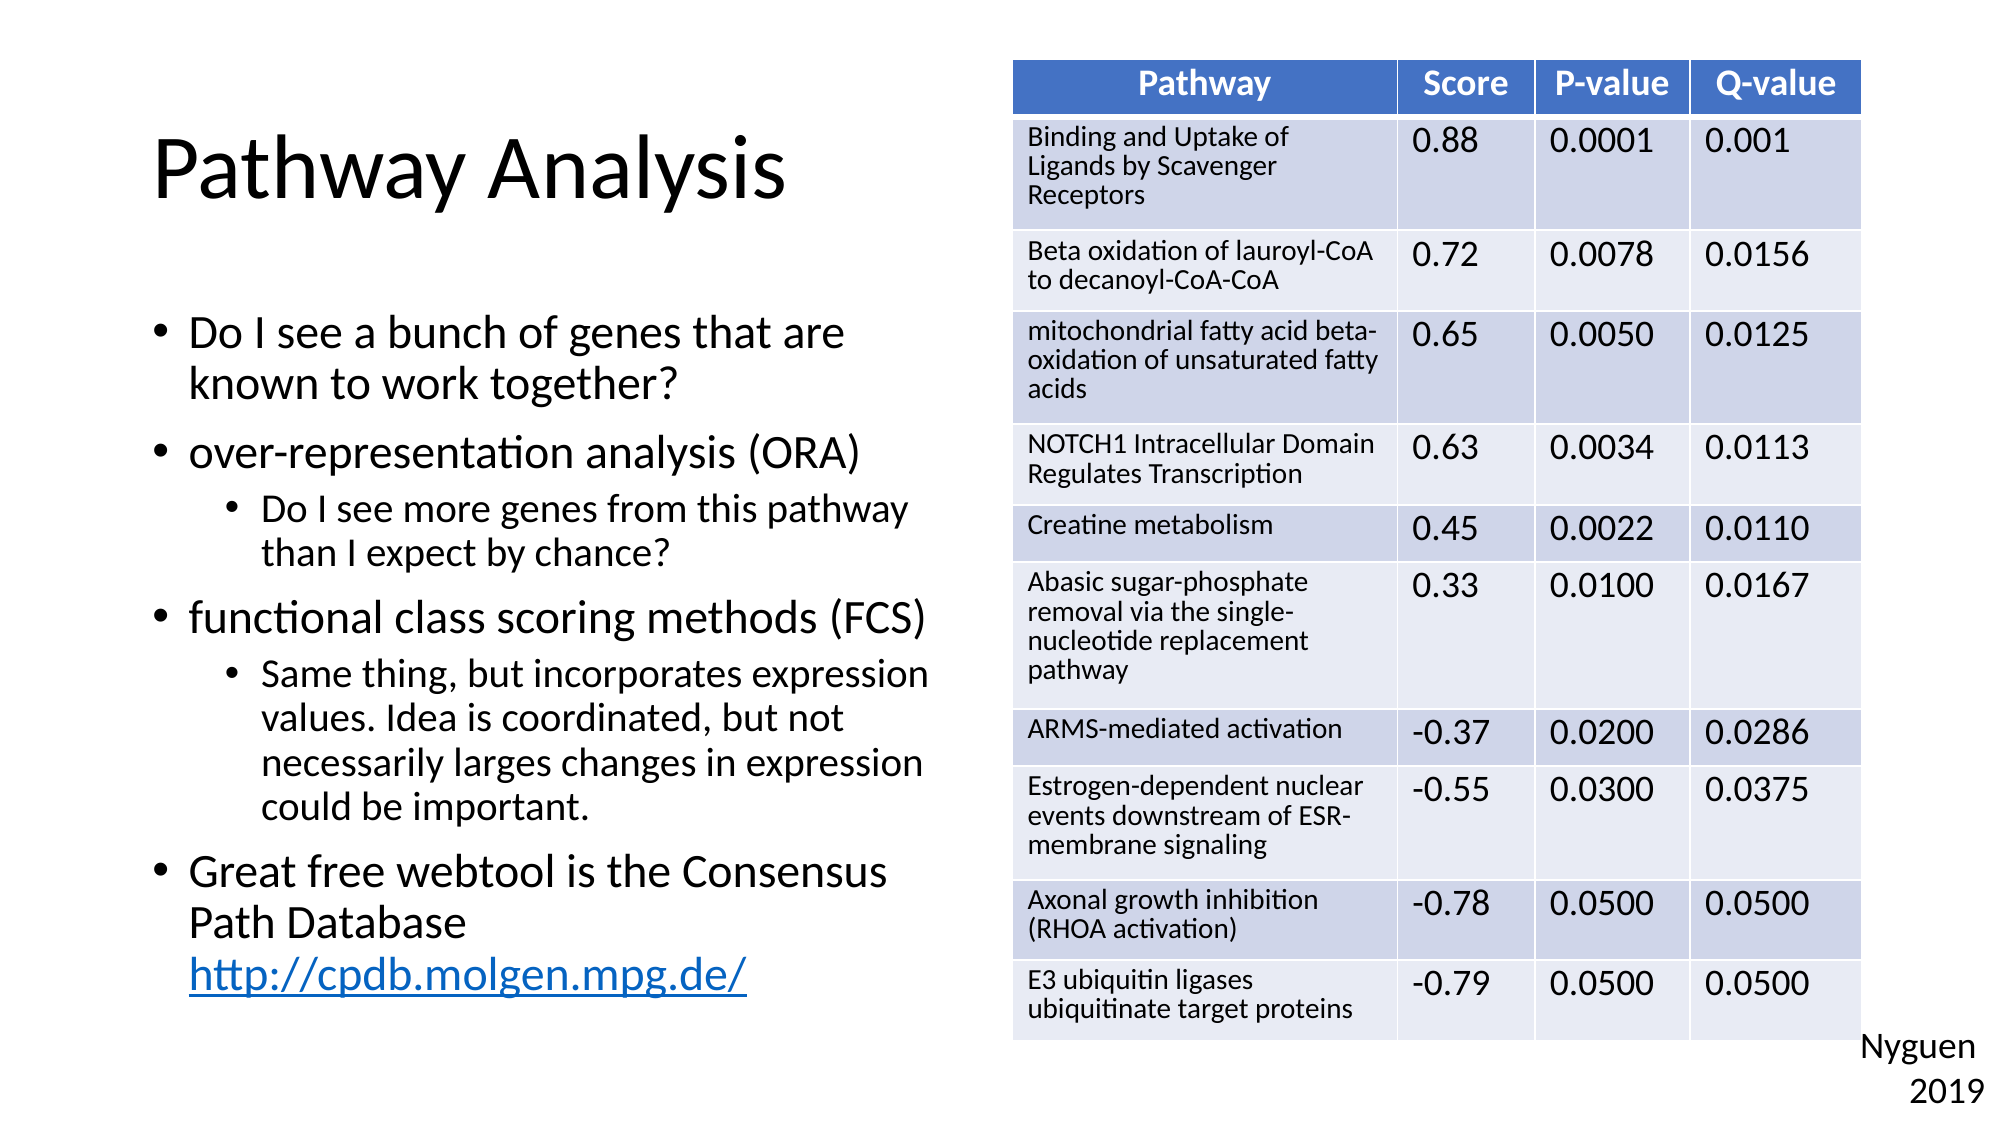

| Pathway | Score | P-value | Q-value |
| --- | --- | --- | --- |
| Binding and Uptake of Ligands by Scavenger Receptors | 0.88 | 0.0001 | 0.001 |
| Beta oxidation of lauroyl-CoA to decanoyl-CoA-CoA | 0.72 | 0.0078 | 0.0156 |
| mitochondrial fatty acid beta-oxidation of unsaturated fatty acids | 0.65 | 0.0050 | 0.0125 |
| NOTCH1 Intracellular Domain Regulates Transcription | 0.63 | 0.0034 | 0.0113 |
| Creatine metabolism | 0.45 | 0.0022 | 0.0110 |
| Abasic sugar-phosphate removal via the single-nucleotide replacement pathway | 0.33 | 0.0100 | 0.0167 |
| ARMS-mediated activation | -0.37 | 0.0200 | 0.0286 |
| Estrogen-dependent nuclear events downstream of ESR-membrane signaling | -0.55 | 0.0300 | 0.0375 |
| Axonal growth inhibition (RHOA activation) | -0.78 | 0.0500 | 0.0500 |
| E3 ubiquitin ligases ubiquitinate target proteins | -0.79 | 0.0500 | 0.0500 |
# Pathway Analysis
Do I see a bunch of genes that are known to work together?
over-representation analysis (ORA)
Do I see more genes from this pathway than I expect by chance?
functional class scoring methods (FCS)
Same thing, but incorporates expression values. Idea is coordinated, but not necessarily larges changes in expression could be important.
Great free webtool is the Consensus Path Database http://cpdb.molgen.mpg.de/
Nyguen
2019